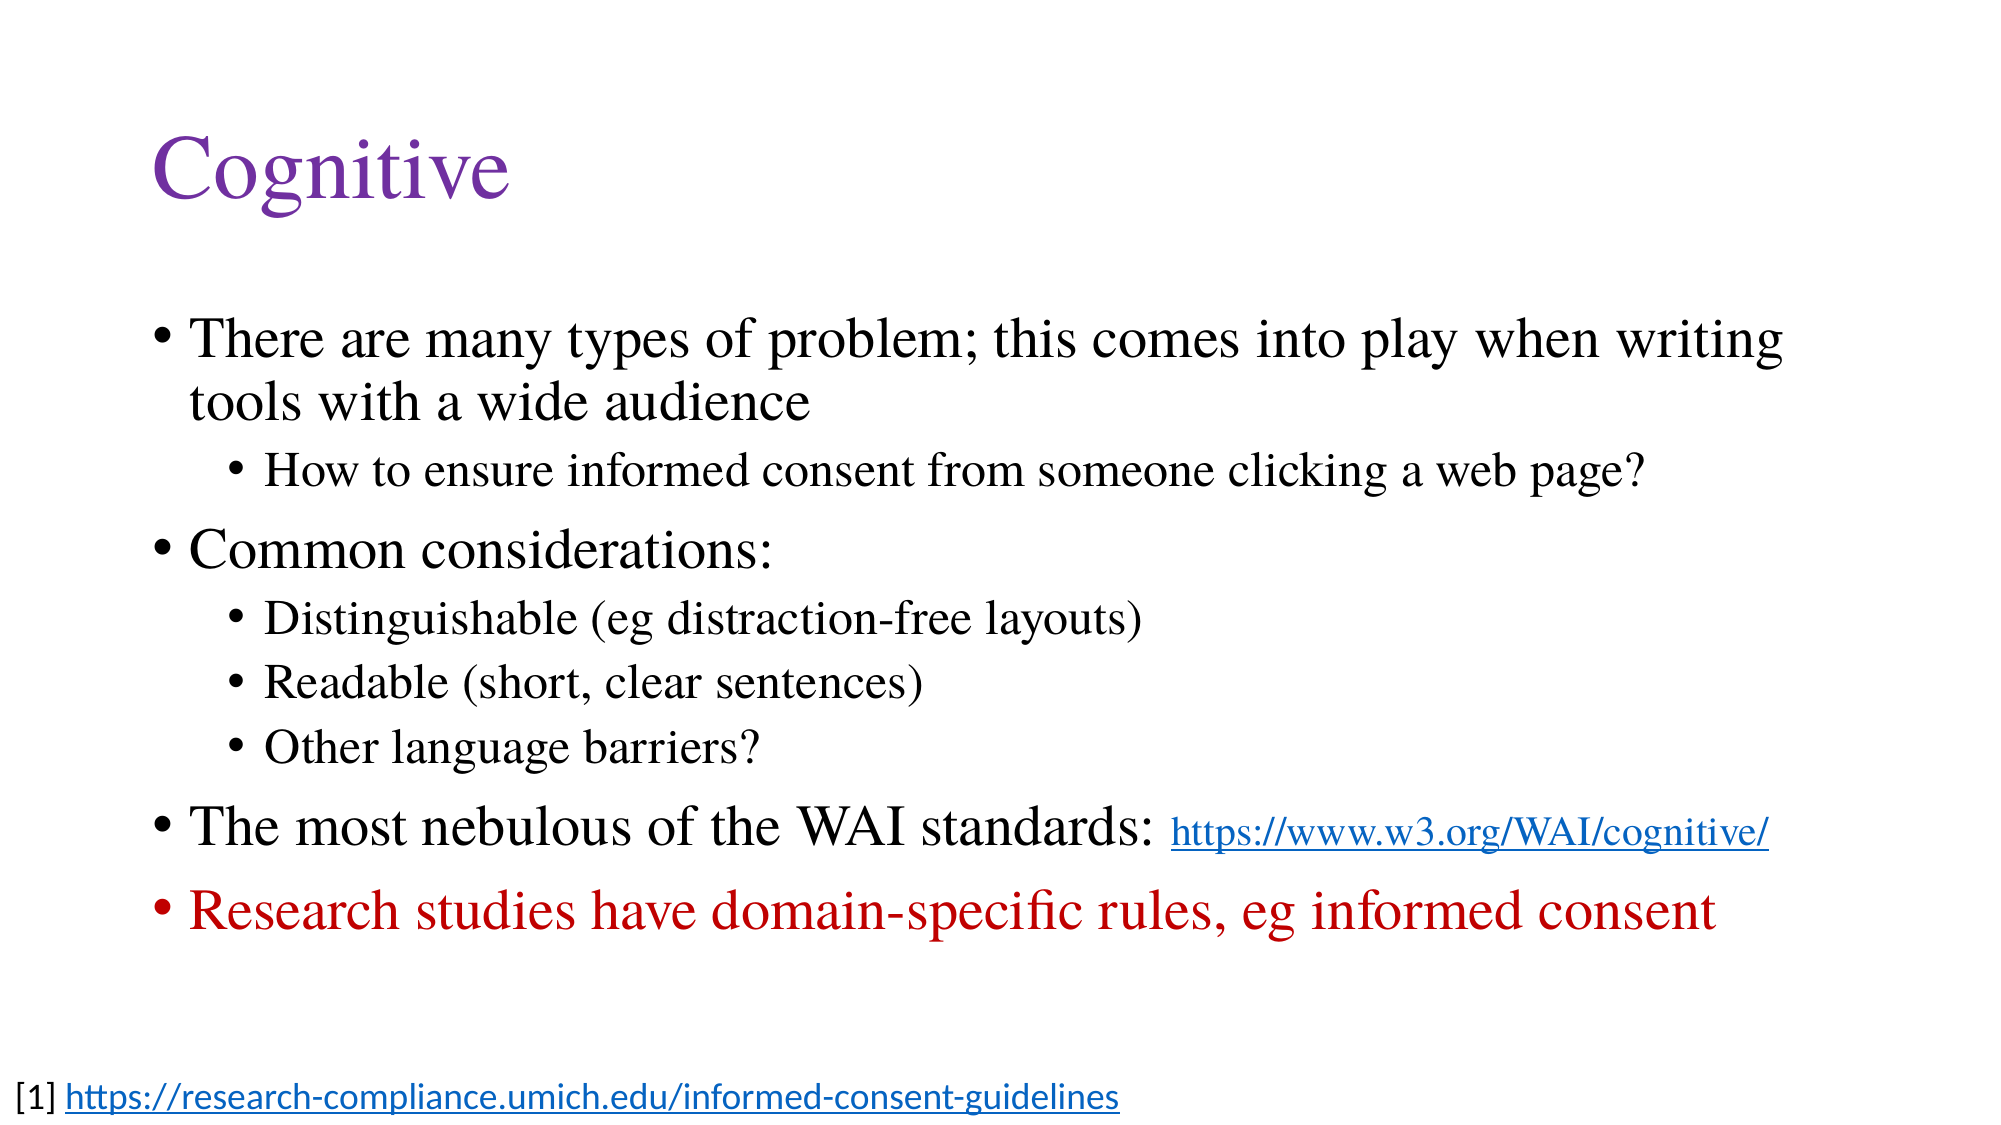

# Cognitive
There are many types of problem; this comes into play when writing tools with a wide audience
How to ensure informed consent from someone clicking a web page?
Common considerations:
Distinguishable (eg distraction-free layouts)
Readable (short, clear sentences)
Other language barriers?
The most nebulous of the WAI standards: https://www.w3.org/WAI/cognitive/
Research studies have domain-specific rules, eg informed consent
[1] https://research-compliance.umich.edu/informed-consent-guidelines